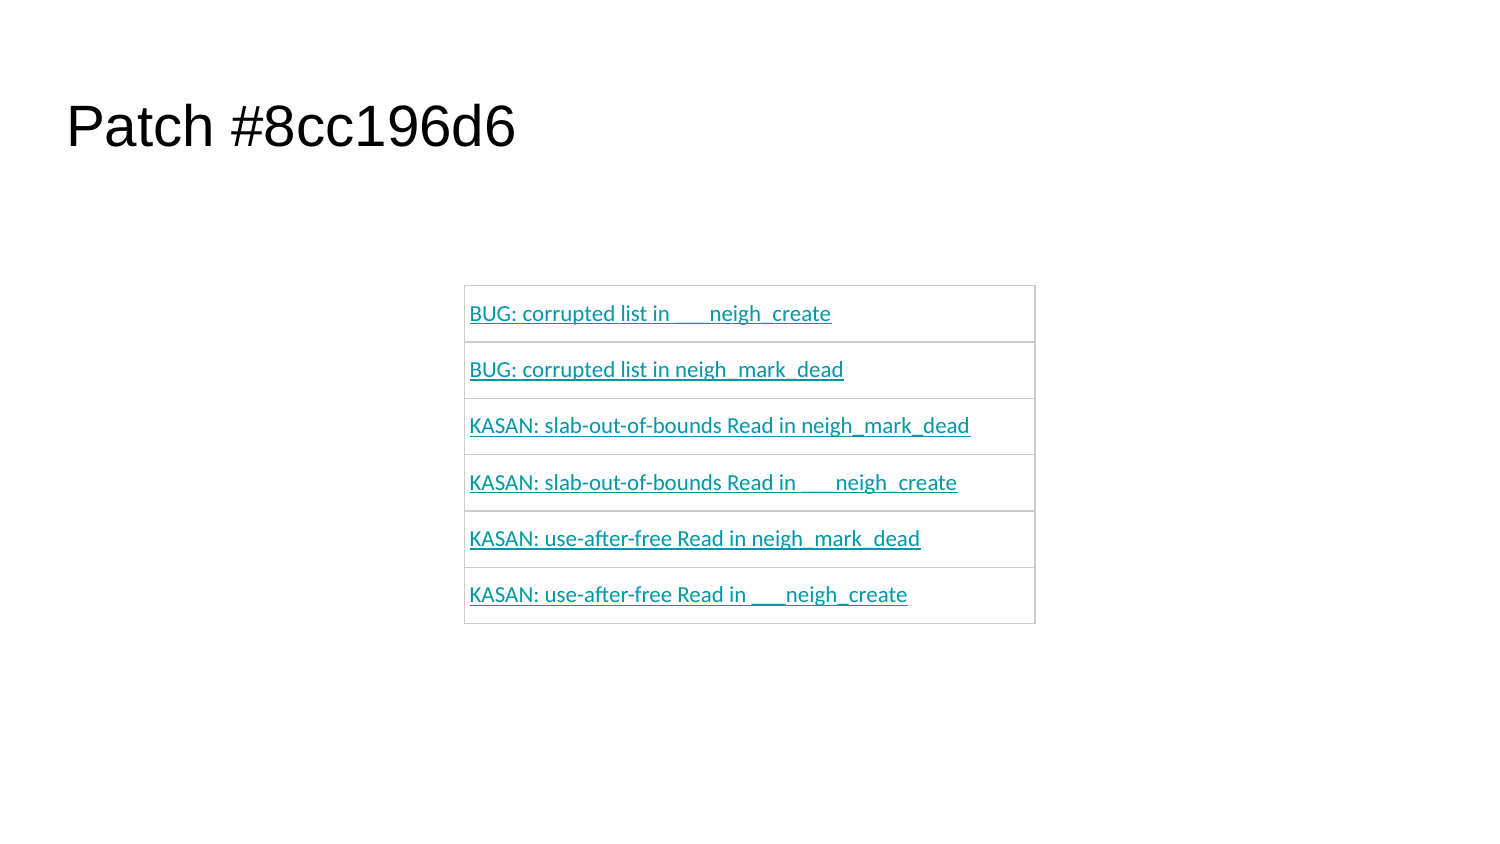

# Patch #8cc196d6
| BUG: corrupted list in \_\_\_neigh\_create |
| --- |
| BUG: corrupted list in neigh\_mark\_dead |
| KASAN: slab-out-of-bounds Read in neigh\_mark\_dead |
| KASAN: slab-out-of-bounds Read in \_\_\_neigh\_create |
| KASAN: use-after-free Read in neigh\_mark\_dead |
| KASAN: use-after-free Read in \_\_\_neigh\_create |